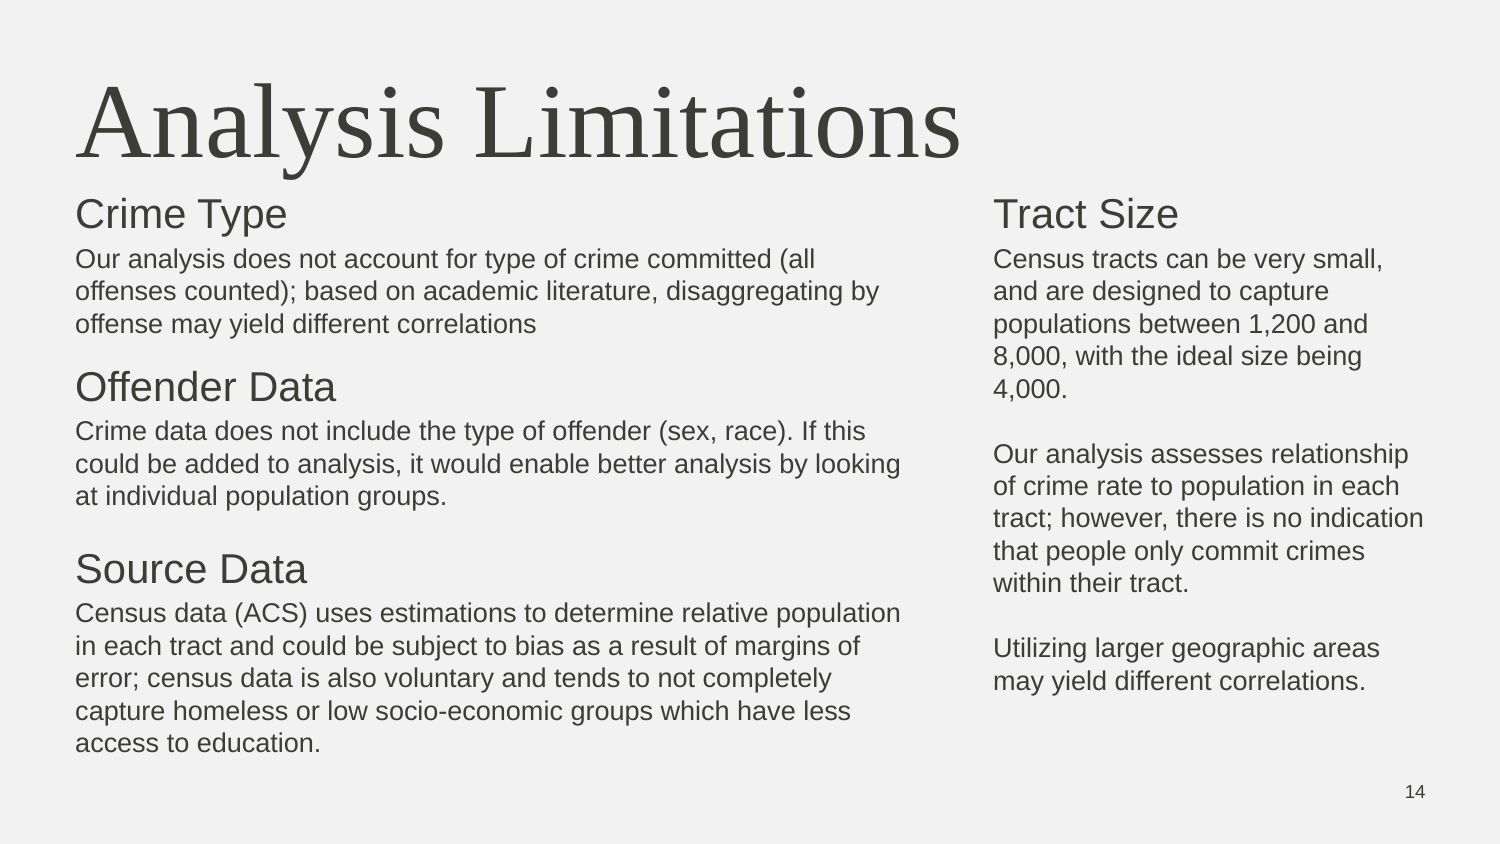

Analysis Limitations
Crime Type
Tract Size

Our analysis does not account for type of crime committed (all offenses counted); based on academic literature, disaggregating by offense may yield different correlations
Census tracts can be very small, and are designed to capture populations between 1,200 and 8,000, with the ideal size being 4,000.

Our analysis assesses relationship of crime rate to population in each tract; however, there is no indication that people only commit crimes within their tract.

Utilizing larger geographic areas may yield different correlations.

Offender Data
Crime data does not include the type of offender (sex, race). If this could be added to analysis, it would enable better analysis by looking at individual population groups.
Source Data
Census data (ACS) uses estimations to determine relative population in each tract and could be subject to bias as a result of margins of error; census data is also voluntary and tends to not completely capture homeless or low socio-economic groups which have less access to education.
14